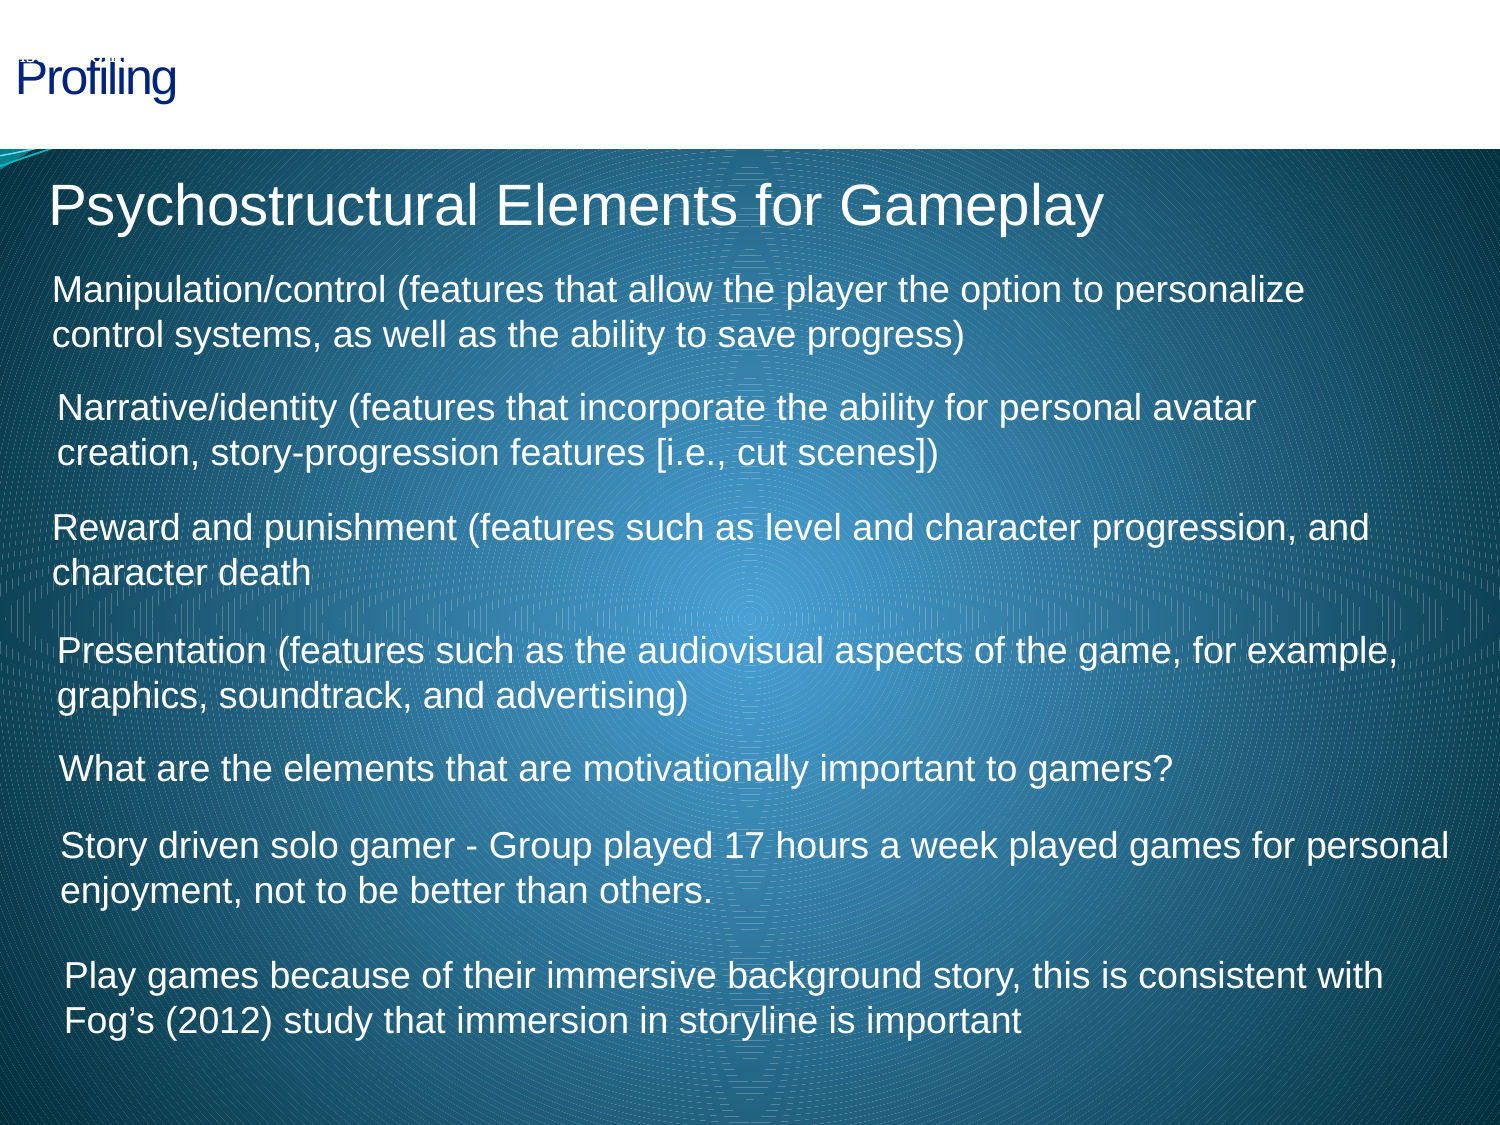

Profiling
Competence the second psychological need discussed within SDT looks at opportunities for individuals to acquire new skills or be challenged and receive positive feedback and this fulfils intrinsic motivation. Within video game play an example of competence would be where the game can be mastered and challenges within the game can be optimised and there are opportunities for positive feedback. (Rigby & Ryan 2007; Rigby & Ryan, 2011). Competence can be defined as feeling a sense of effectedness (Rigby & Ryan, 2011), with people intrinsically motivated to pursue opportunities to feel competent, because feeling effective gives us energy and motivates further. Mastering the mechanics of game play and accomplishing achievements via levels or tasks in game play enables this sense of competence which in turn adds to the feeling of well being.
Competence the second psychological need discussed within SDT looks at opportunities for individuals to acquire new skills or be challenged and receive positive feedback and this fulfils intrinsic motivation. Within video game play an example of competence would be where the game can be mastered and challenges within the game can be optimised and there are opportunities for positive feedback. (Rigby & Ryan 2007; Rigby & Ryan, 2011). Competence can be defined as feeling a sense of effectedness (Rigby & Ryan, 2011), with people intrinsically motivated to pursue opportunities to feel competent, because feeling effective gives us energy and motivates further. Mastering the mechanics of game play and accomplishing achievements via levels or tasks in game play enables this sense of competence which in turn adds to the feeling of well being.
Mastering the mechanics of game play and accomplishing achievements via levels or tasks in game play enables this sense of competence which in turn adds to the feeling of well being.
Mastering the mechanics of game play and accomplishing achievements via levels or tasks in game play enables this sense of competence which in turn adds to the feeling of well being.
Mastering the mechanics of game play and accomplishing achievements via levels or tasks in game play enables this sense of competence which in turn adds to the feeling of well being.
Mastering the mechanics of game play and accomplishing achievements via levels or tasks in game play enables this sense of competence which in turn adds to the feeling of well being.

Psychostructural Elements for Gameplay
Manipulation/control (features that allow the player the option to personalize
control systems, as well as the ability to save progress)
Narrative/identity (features that incorporate the ability for personal avatar creation, story-progression features [i.e., cut scenes])

Reward and punishment (features such as level and character progression, and character death
Presentation (features such as the audiovisual aspects of the game, for example, graphics, soundtrack, and advertising)
What are the elements that are motivationally important to gamers?
Story driven solo gamer - Group played 17 hours a week played games for personal enjoyment, not to be better than others.
Play games because of their immersive background story, this is consistent with Fog’s (2012) study that immersion in storyline is important